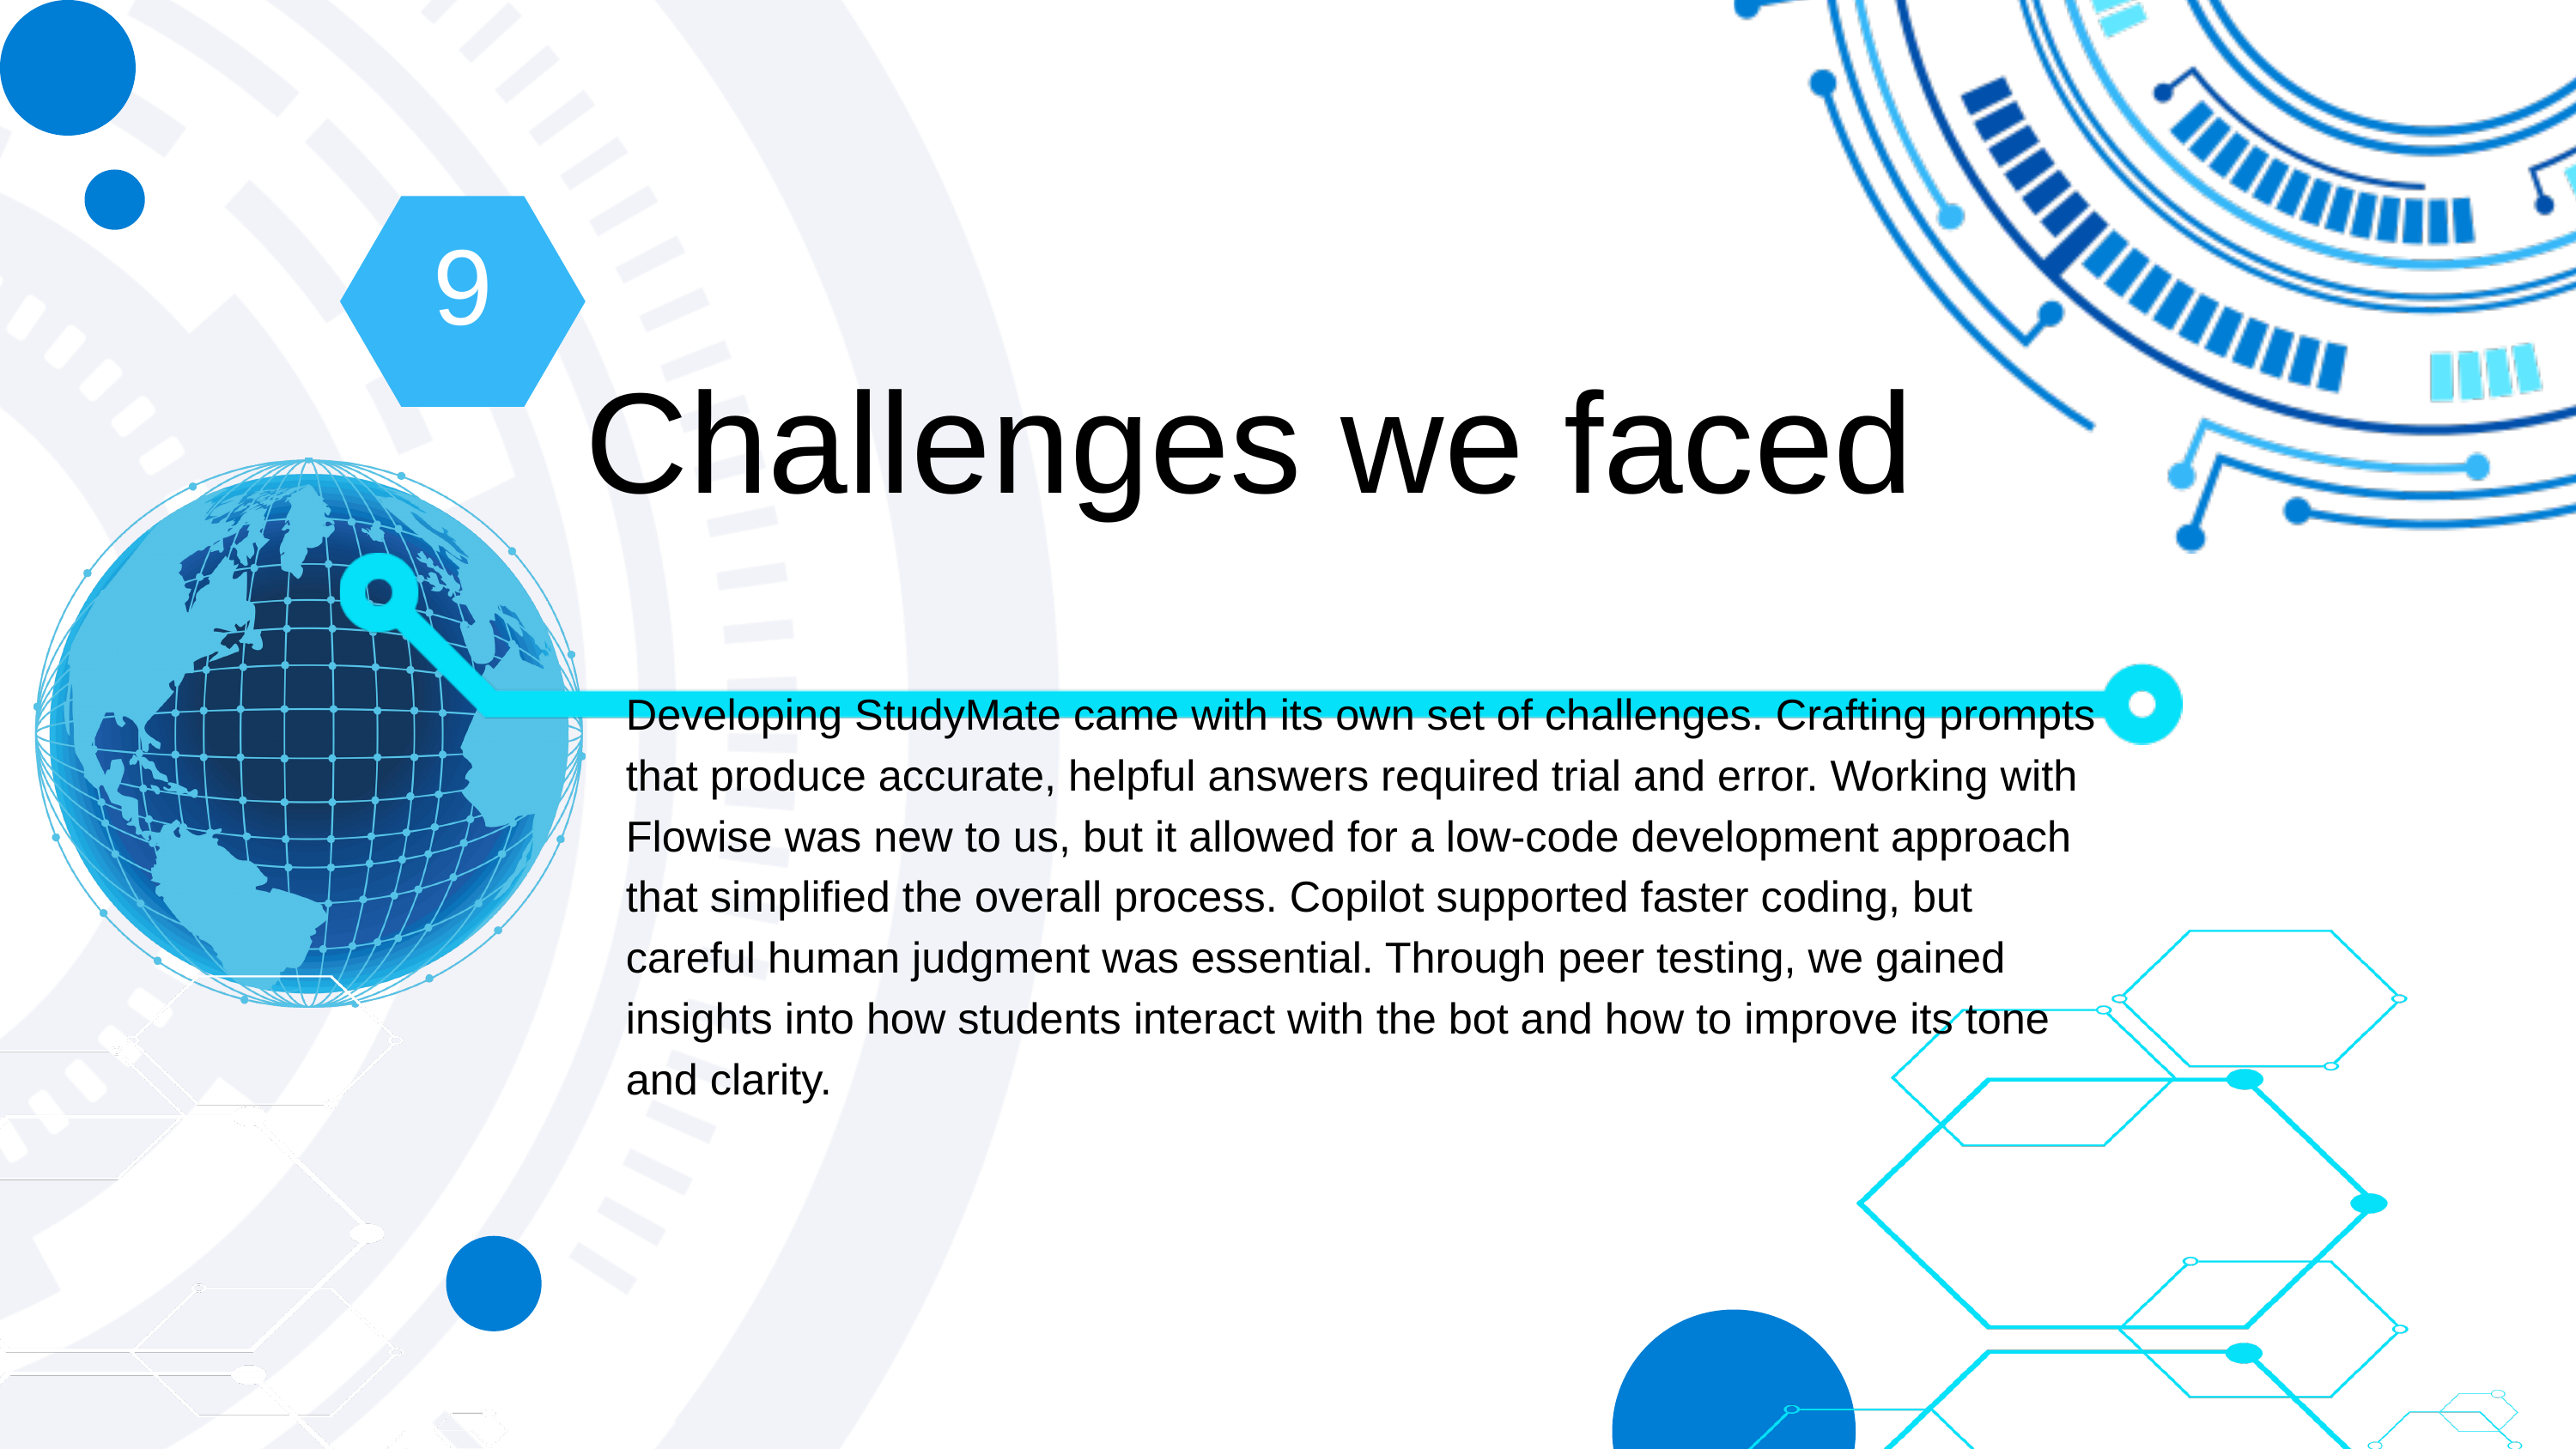

9
Challenges we faced

Developing StudyMate came with its own set of challenges. Crafting prompts that produce accurate, helpful answers required trial and error. Working with Flowise was new to us, but it allowed for a low-code development approach that simplified the overall process. Copilot supported faster coding, but careful human judgment was essential. Through peer testing, we gained insights into how students interact with the bot and how to improve its tone and clarity.